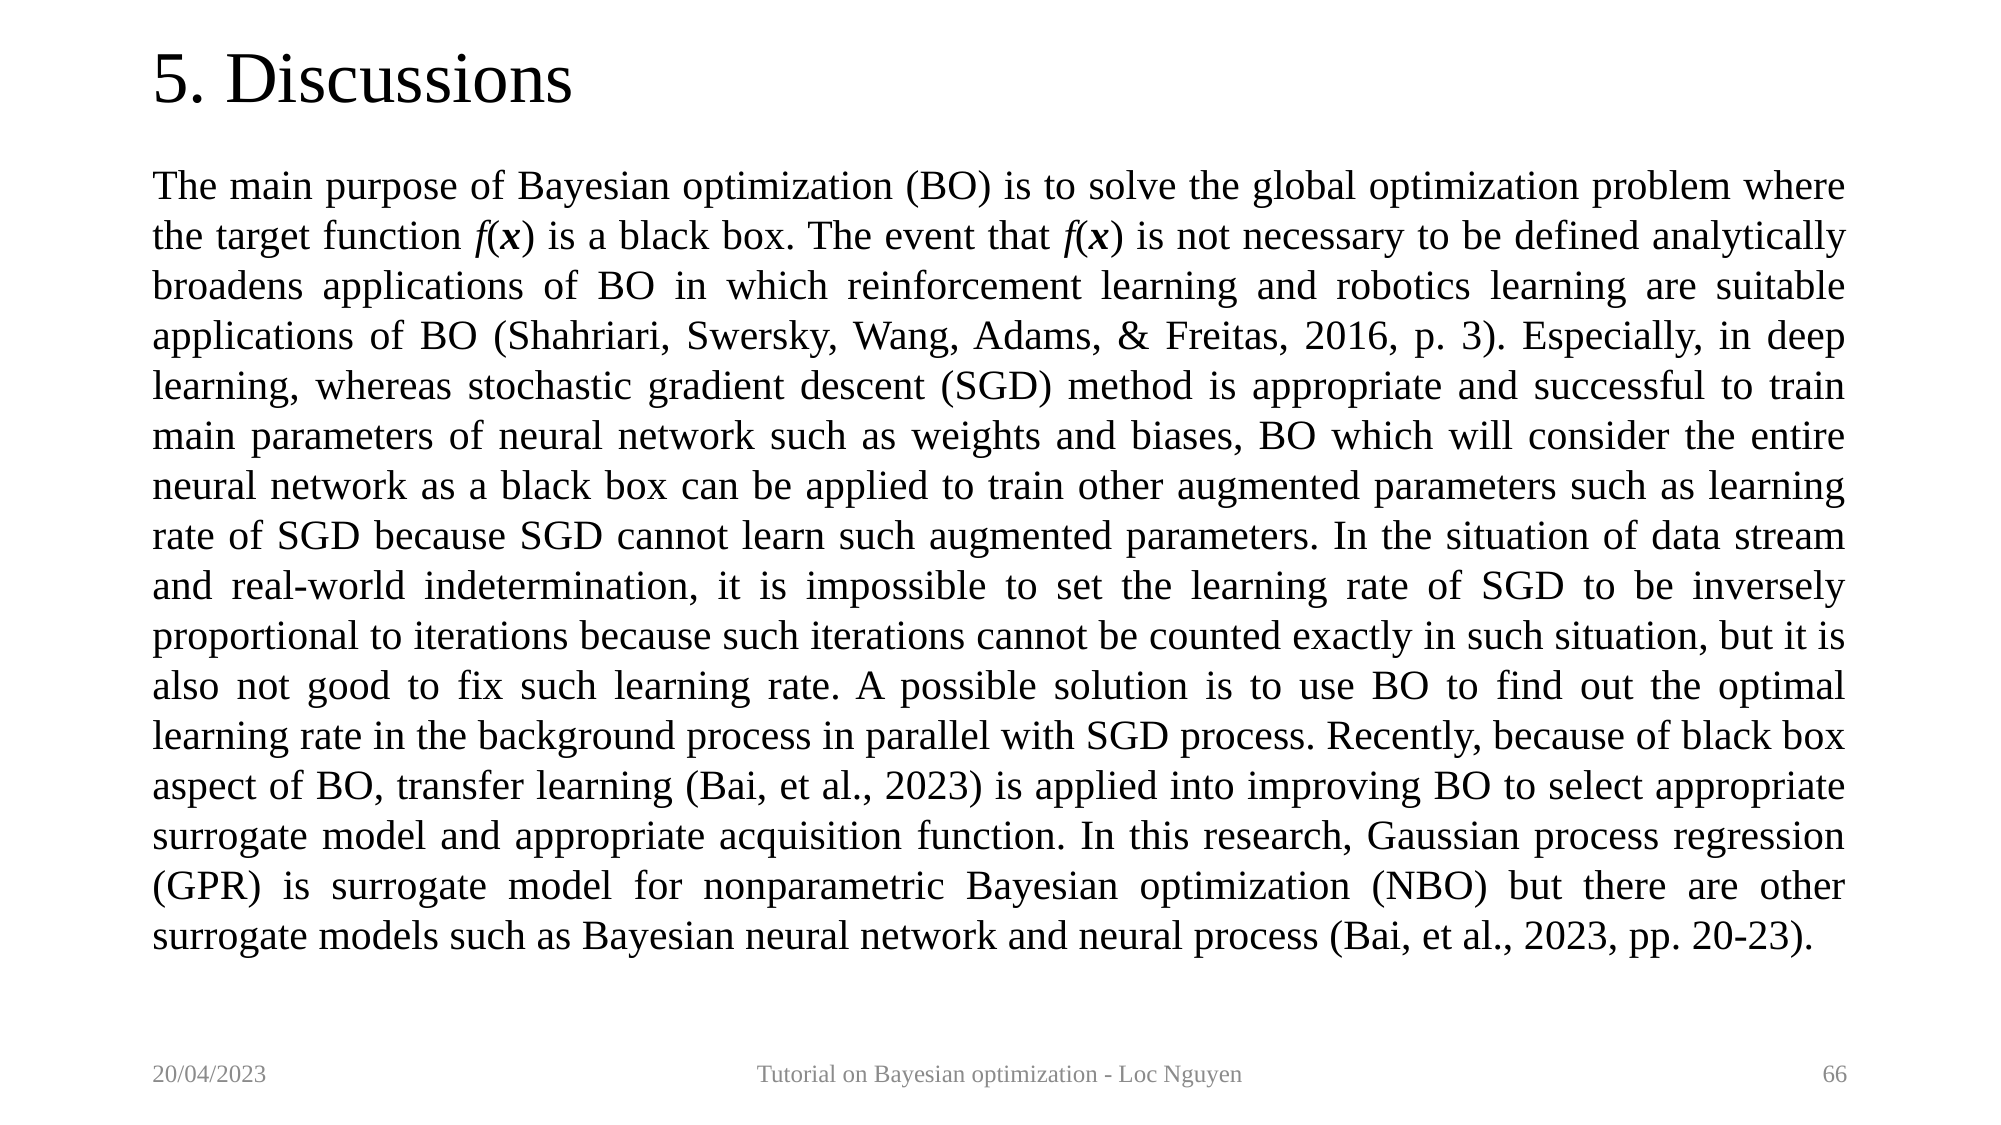

# 5. Discussions
The main purpose of Bayesian optimization (BO) is to solve the global optimization problem where the target function f(x) is a black box. The event that f(x) is not necessary to be defined analytically broadens applications of BO in which reinforcement learning and robotics learning are suitable applications of BO (Shahriari, Swersky, Wang, Adams, & Freitas, 2016, p. 3). Especially, in deep learning, whereas stochastic gradient descent (SGD) method is appropriate and successful to train main parameters of neural network such as weights and biases, BO which will consider the entire neural network as a black box can be applied to train other augmented parameters such as learning rate of SGD because SGD cannot learn such augmented parameters. In the situation of data stream and real-world indetermination, it is impossible to set the learning rate of SGD to be inversely proportional to iterations because such iterations cannot be counted exactly in such situation, but it is also not good to fix such learning rate. A possible solution is to use BO to find out the optimal learning rate in the background process in parallel with SGD process. Recently, because of black box aspect of BO, transfer learning (Bai, et al., 2023) is applied into improving BO to select appropriate surrogate model and appropriate acquisition function. In this research, Gaussian process regression (GPR) is surrogate model for nonparametric Bayesian optimization (NBO) but there are other surrogate models such as Bayesian neural network and neural process (Bai, et al., 2023, pp. 20-23).
20/04/2023
Tutorial on Bayesian optimization - Loc Nguyen
66